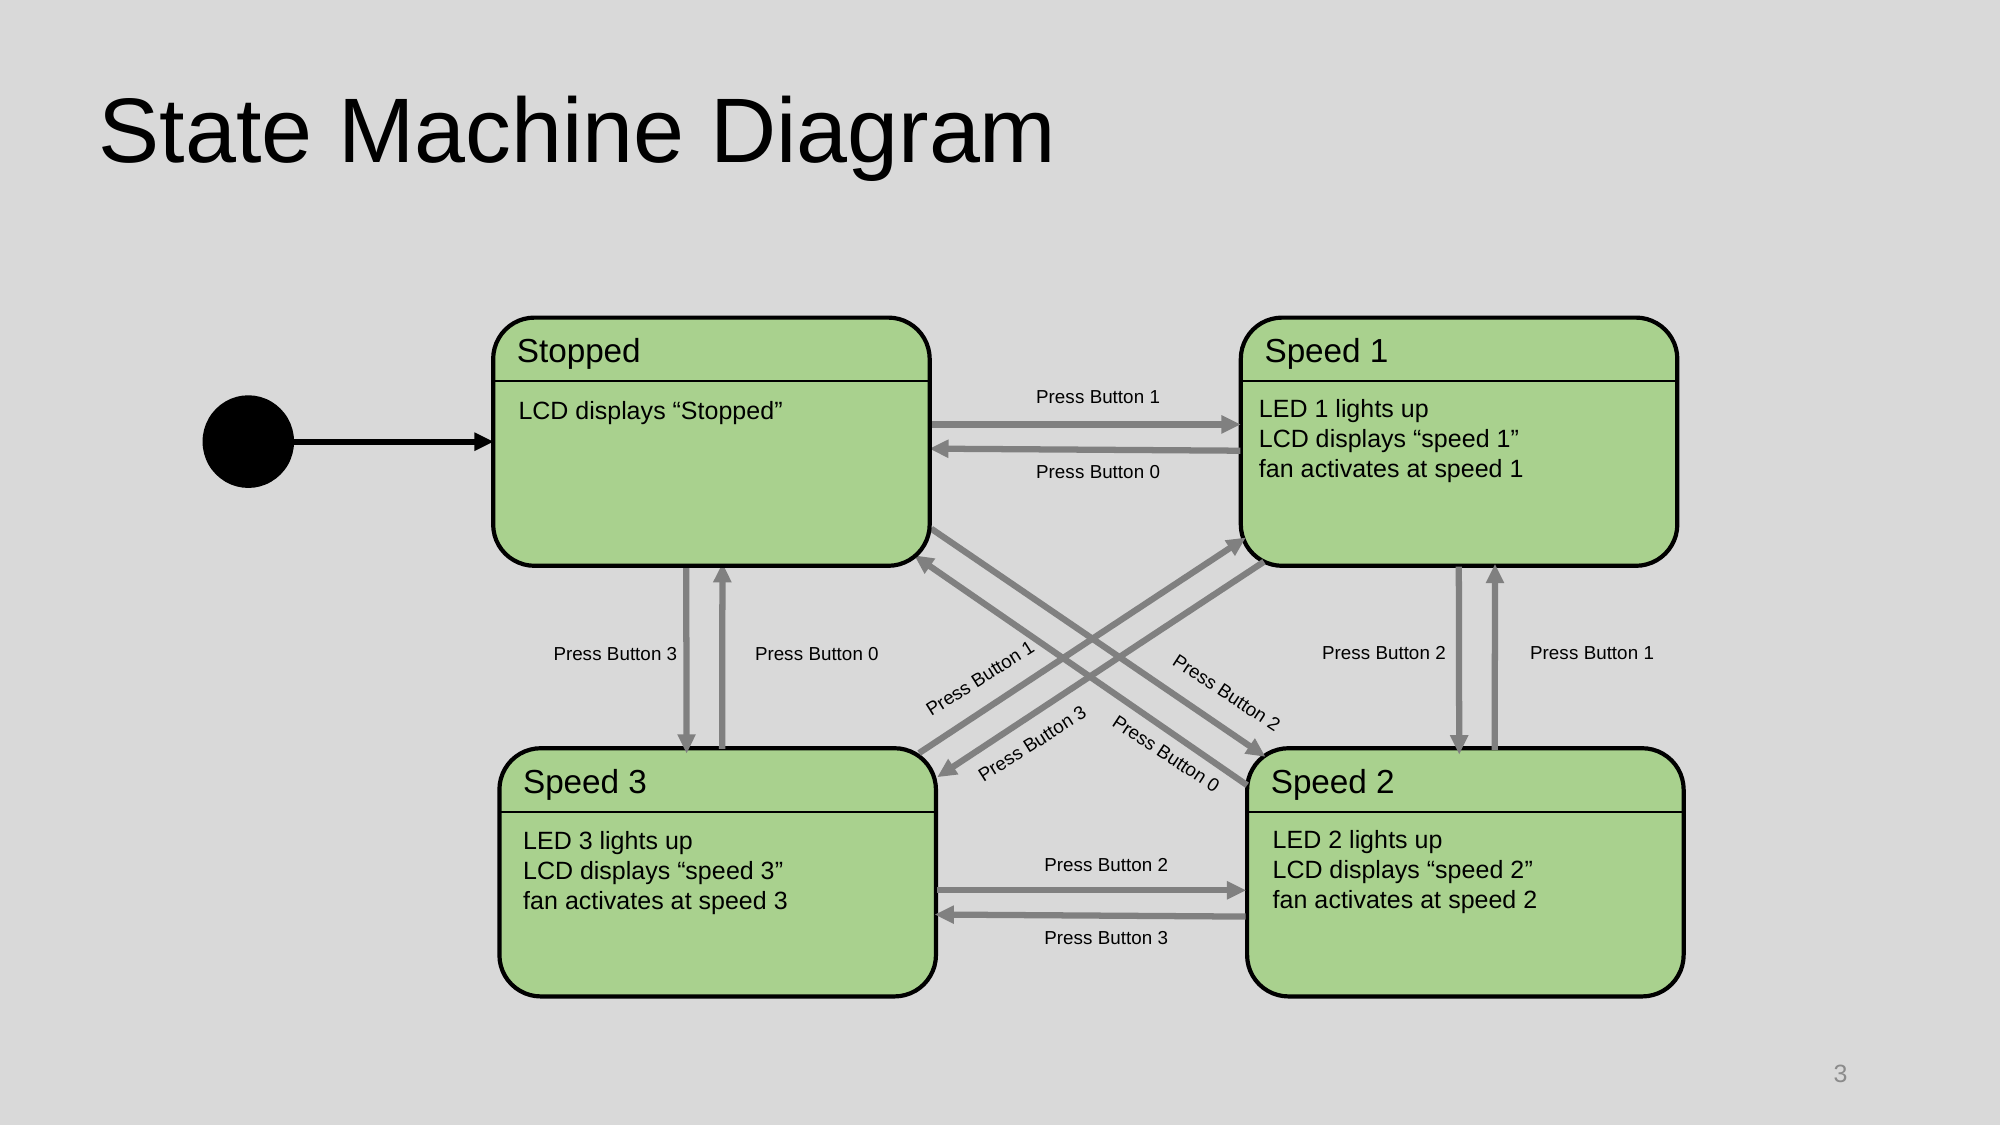

State Machine Diagram

Stopped
LCD displays “Stopped”

Speed 1
LED 1 lights up
LCD displays “speed 1”
fan activates at speed 1
Press Button 1
Press Button 0

Press Button 1
Press Button 2
Press Button 3
Press Button 0
Press Button 0
Press Button 3
Press Button 2
Press Button 1

Speed 3
LED 3 lights up
LCD displays “speed 3”
fan activates at speed 3

Speed 2
LED 2 lights up
LCD displays “speed 2”
fan activates at speed 2
Press Button 2
Press Button 3
3